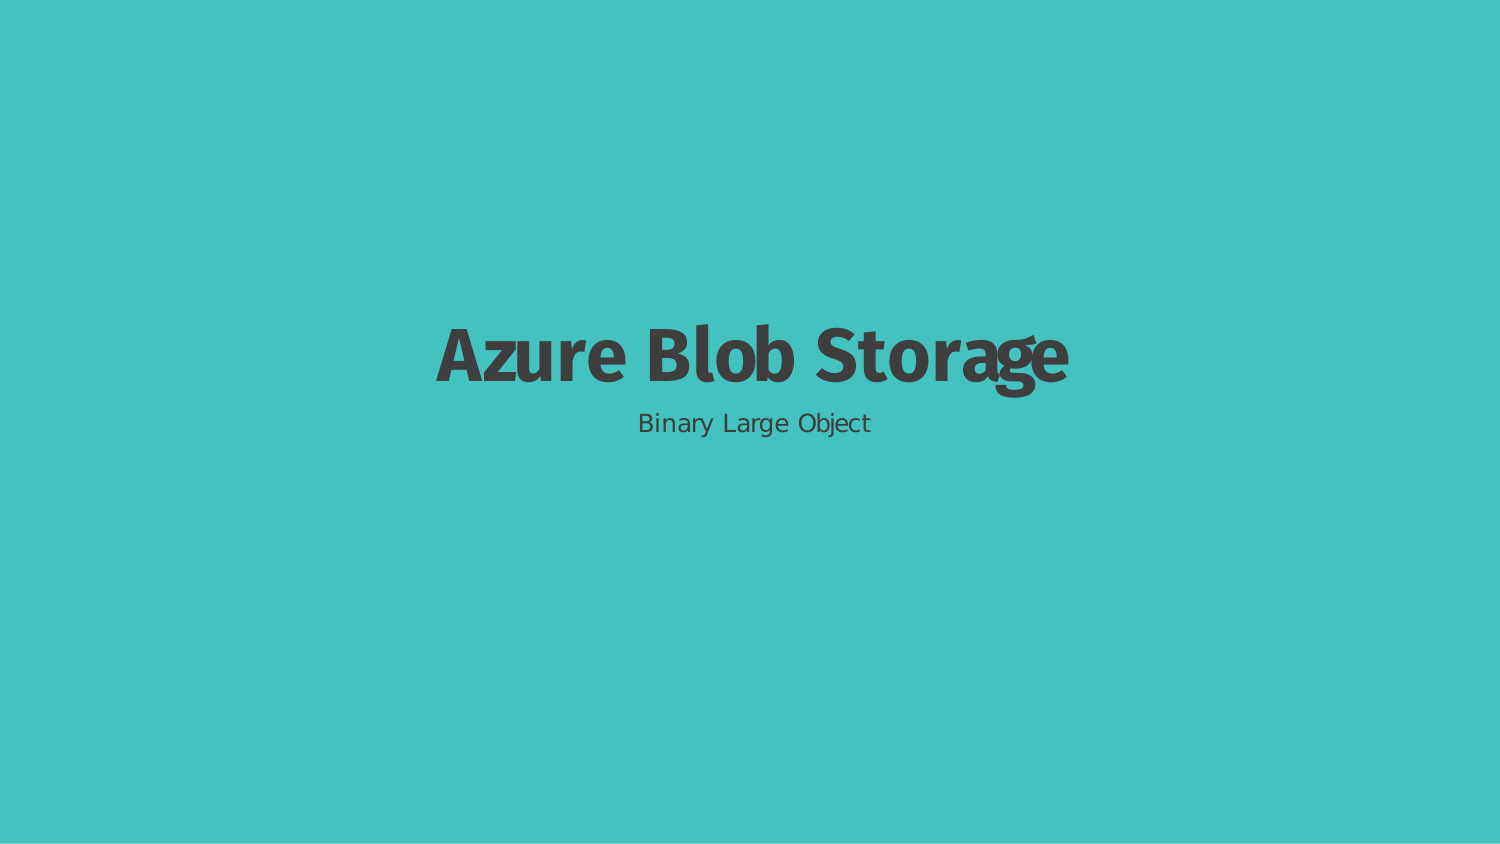

# Azure Blob Storage
Binary Large Object